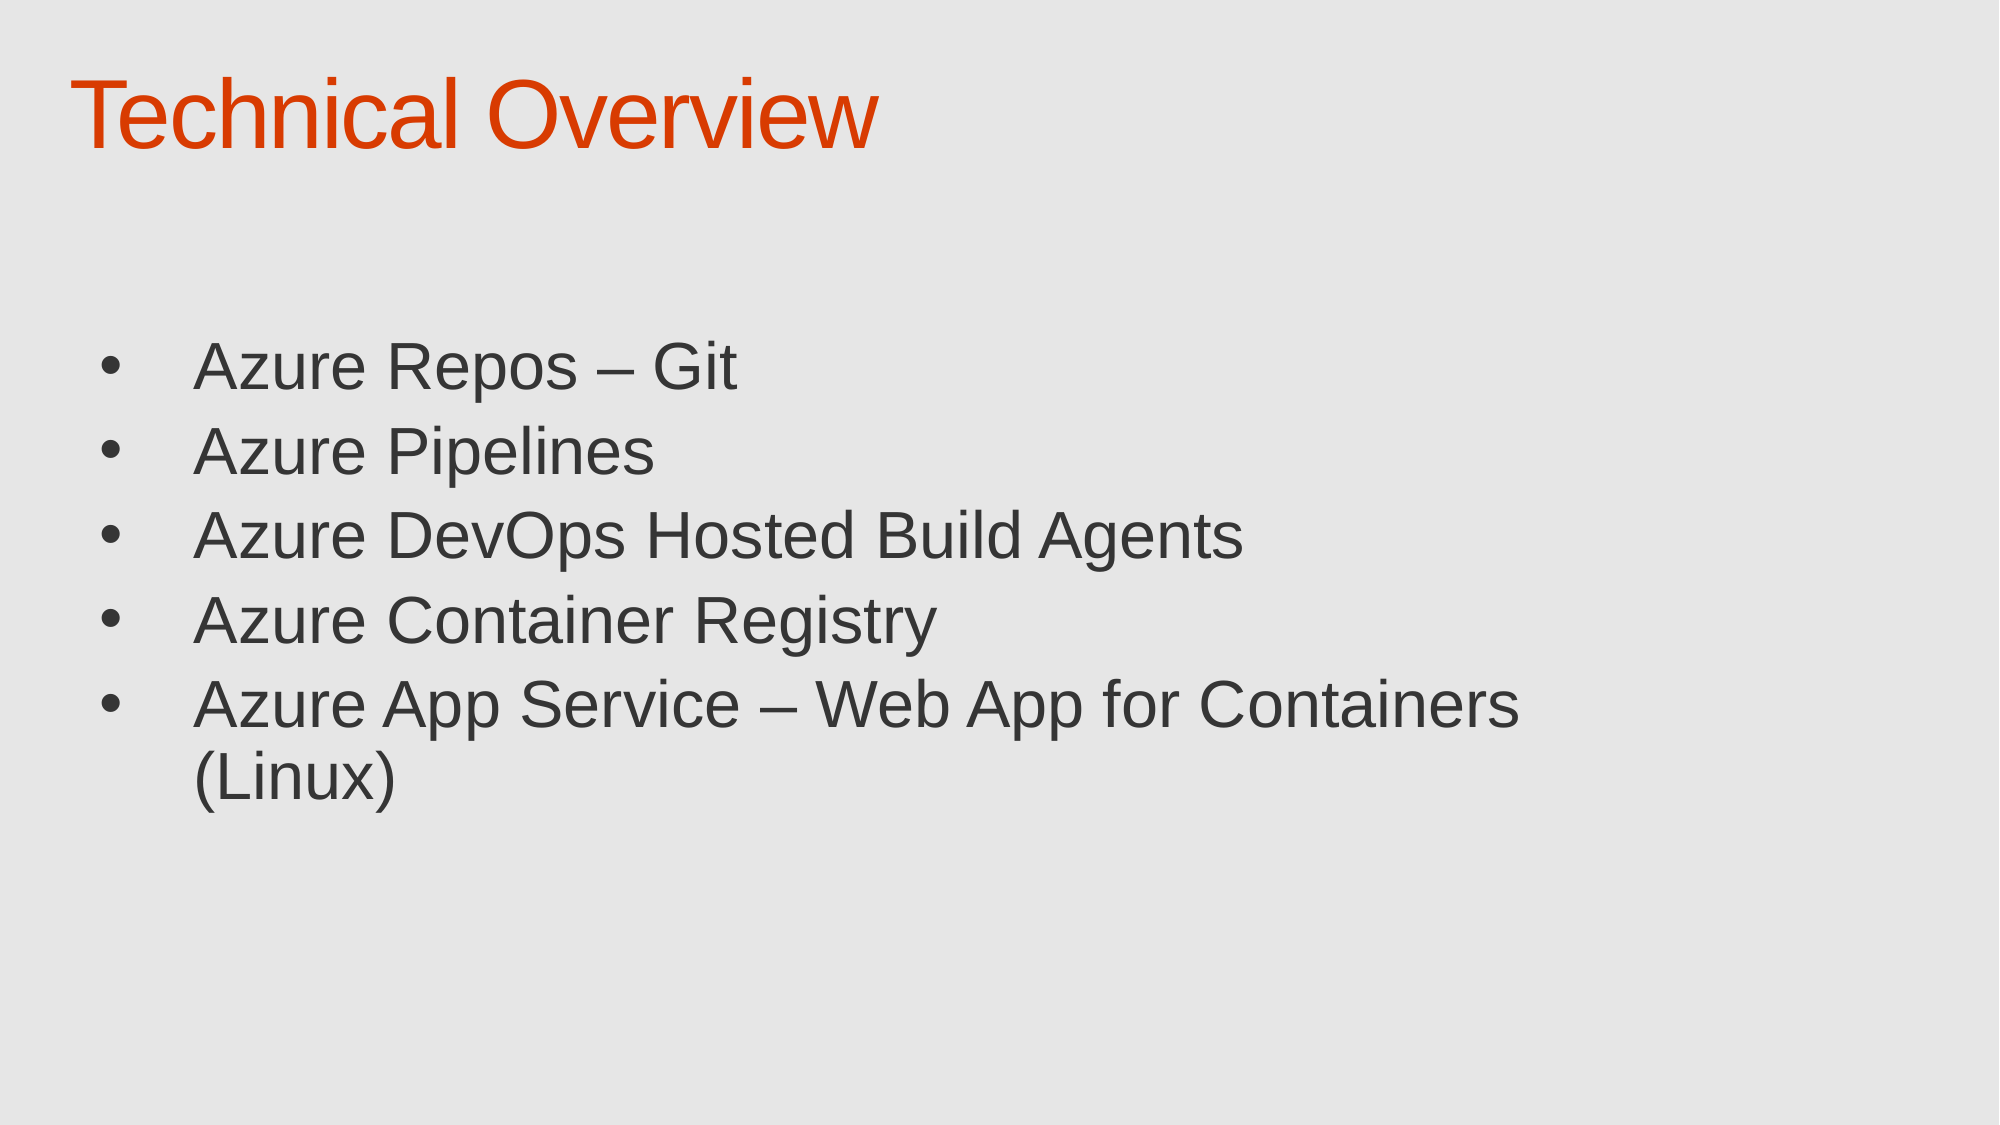

# Technical Overview
Azure Repos – Git
Azure Pipelines
Azure DevOps Hosted Build Agents
Azure Container Registry
Azure App Service – Web App for Containers (Linux)